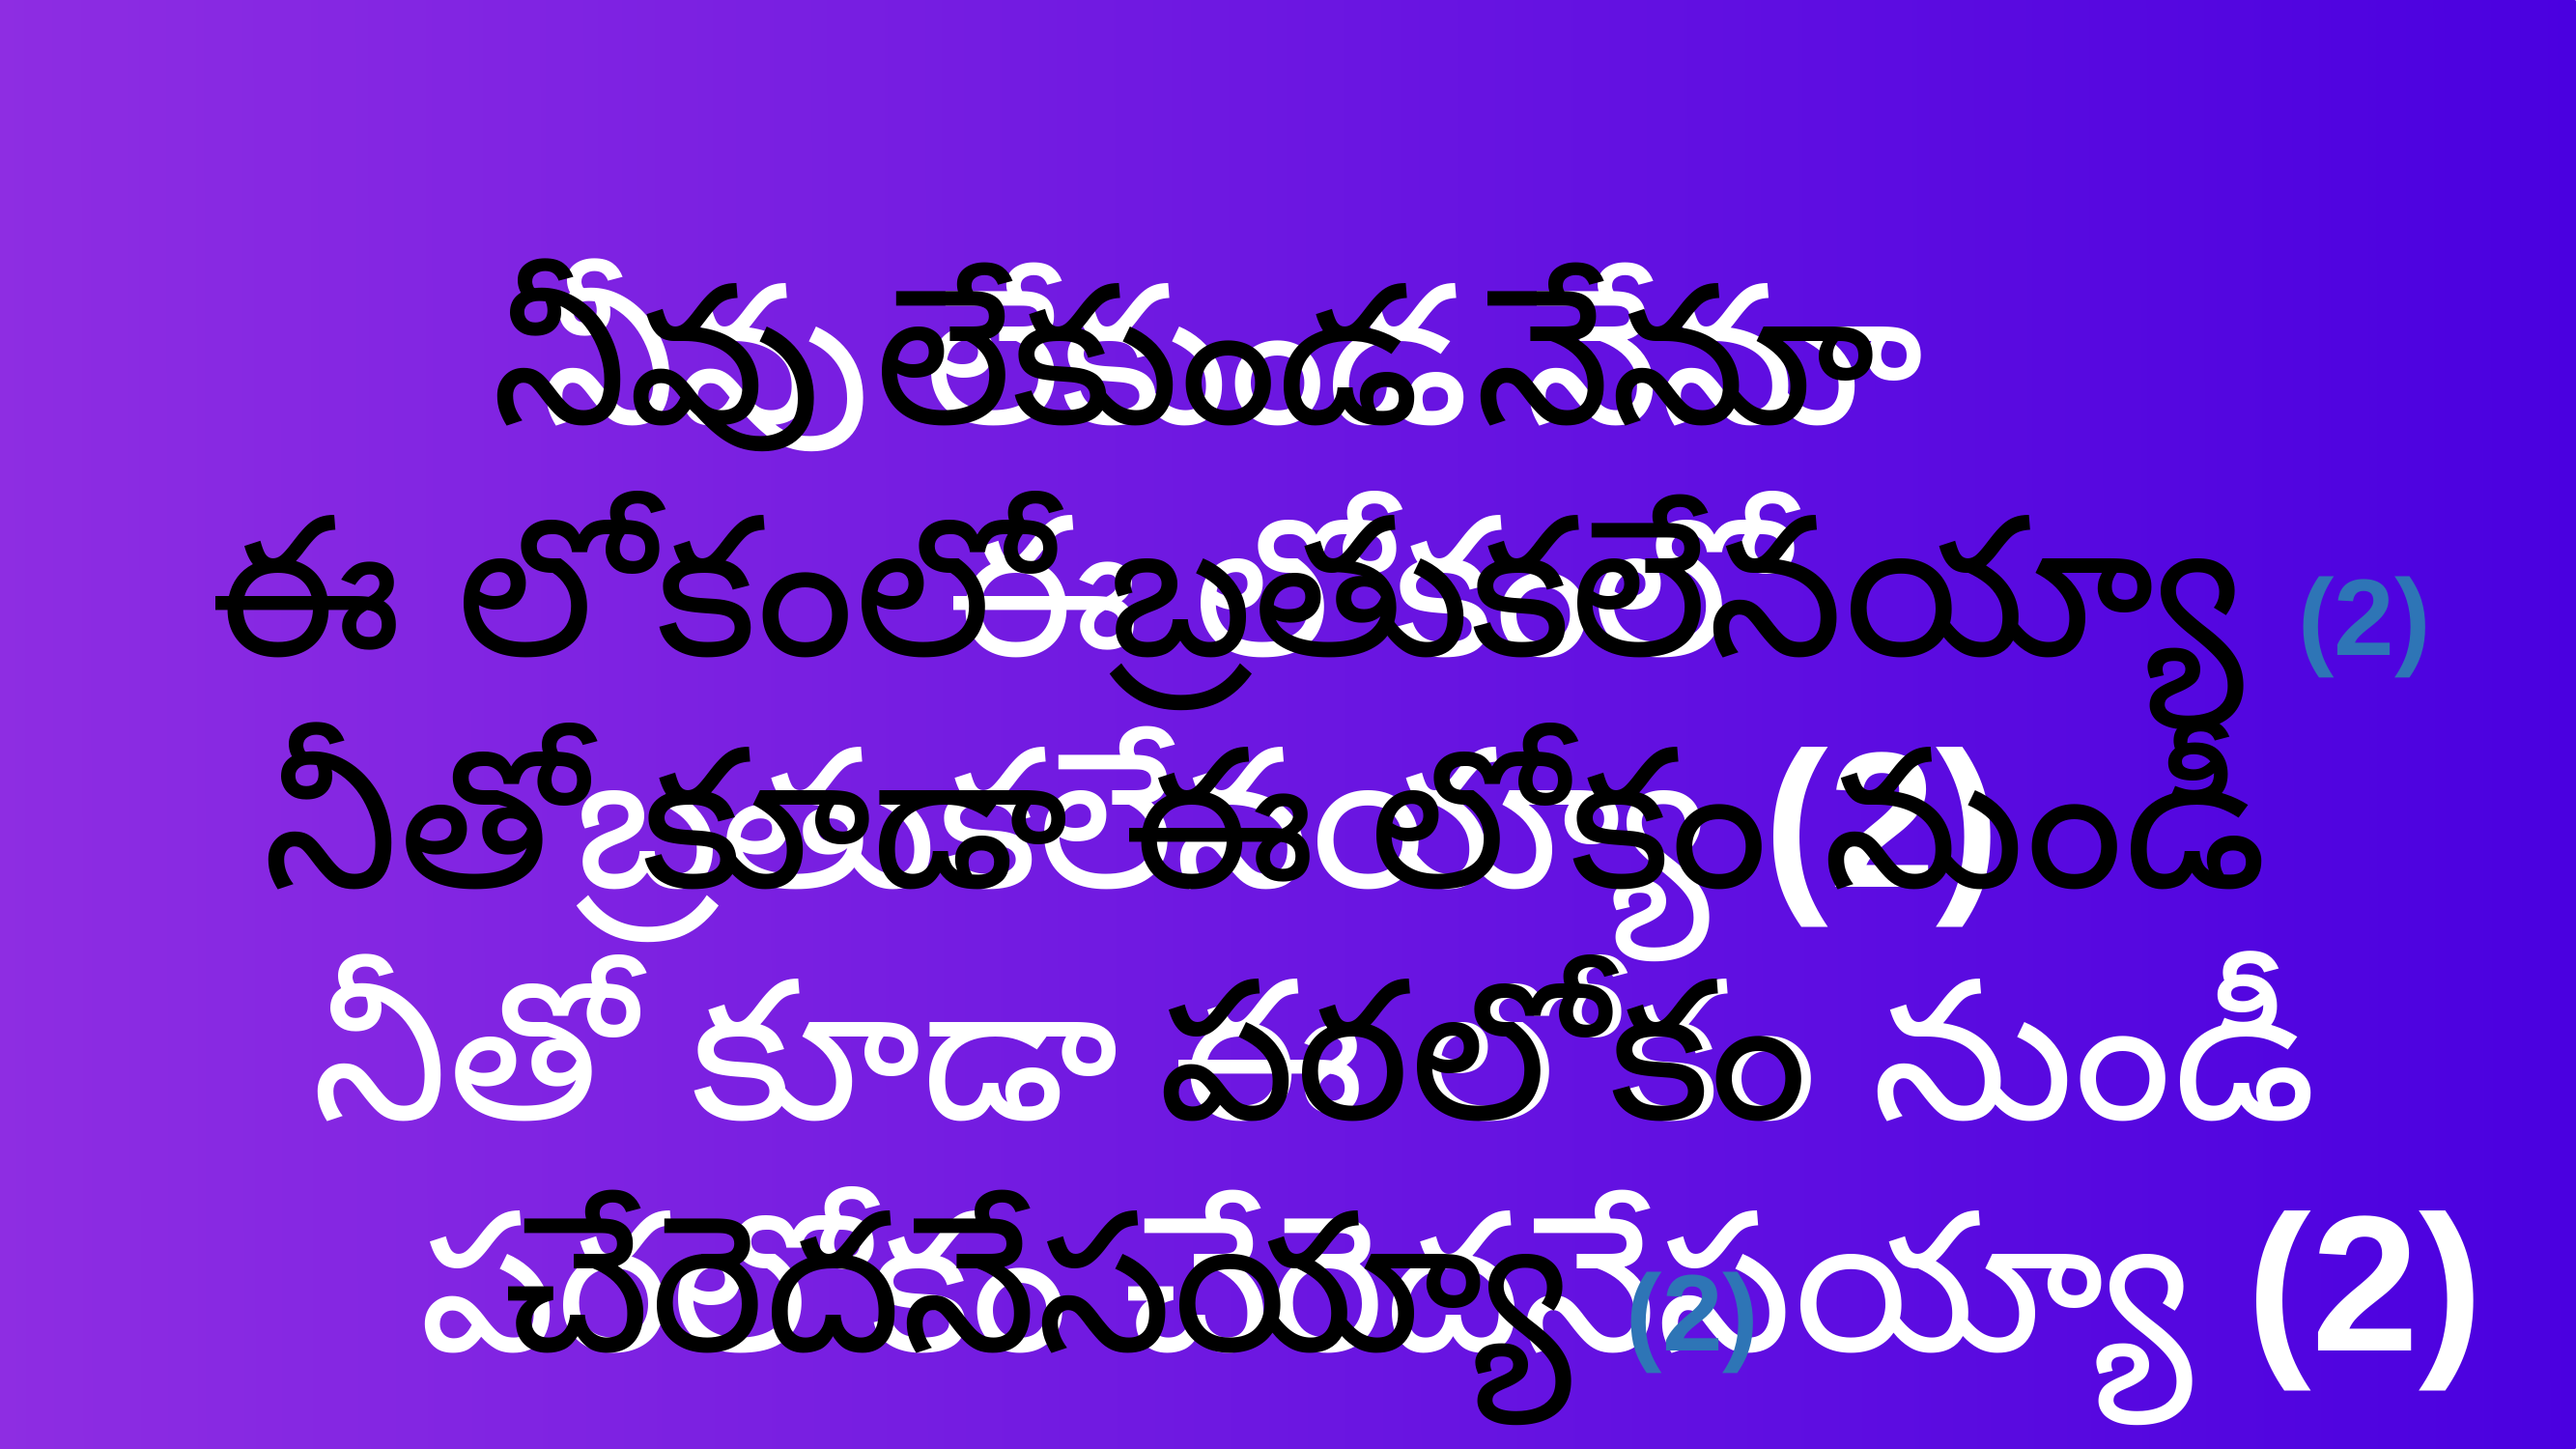

నీవు లేకుండ నేనూ
   ఈ లోకంలో బ్రతుకలేనయ్యా (2)
 నీతో కూడా ఈ లోకం నుండీ
         పరలోకం చేరెదనేసయ్యా (2)
నీవు లేకుండ నేనూ
   ఈ లోకంలో బ్రతుకలేనయ్యా (2)
 నీతో కూడా ఈ లోకం నుండీ
      పరలోకం చేరెదనేసయ్యా (2)